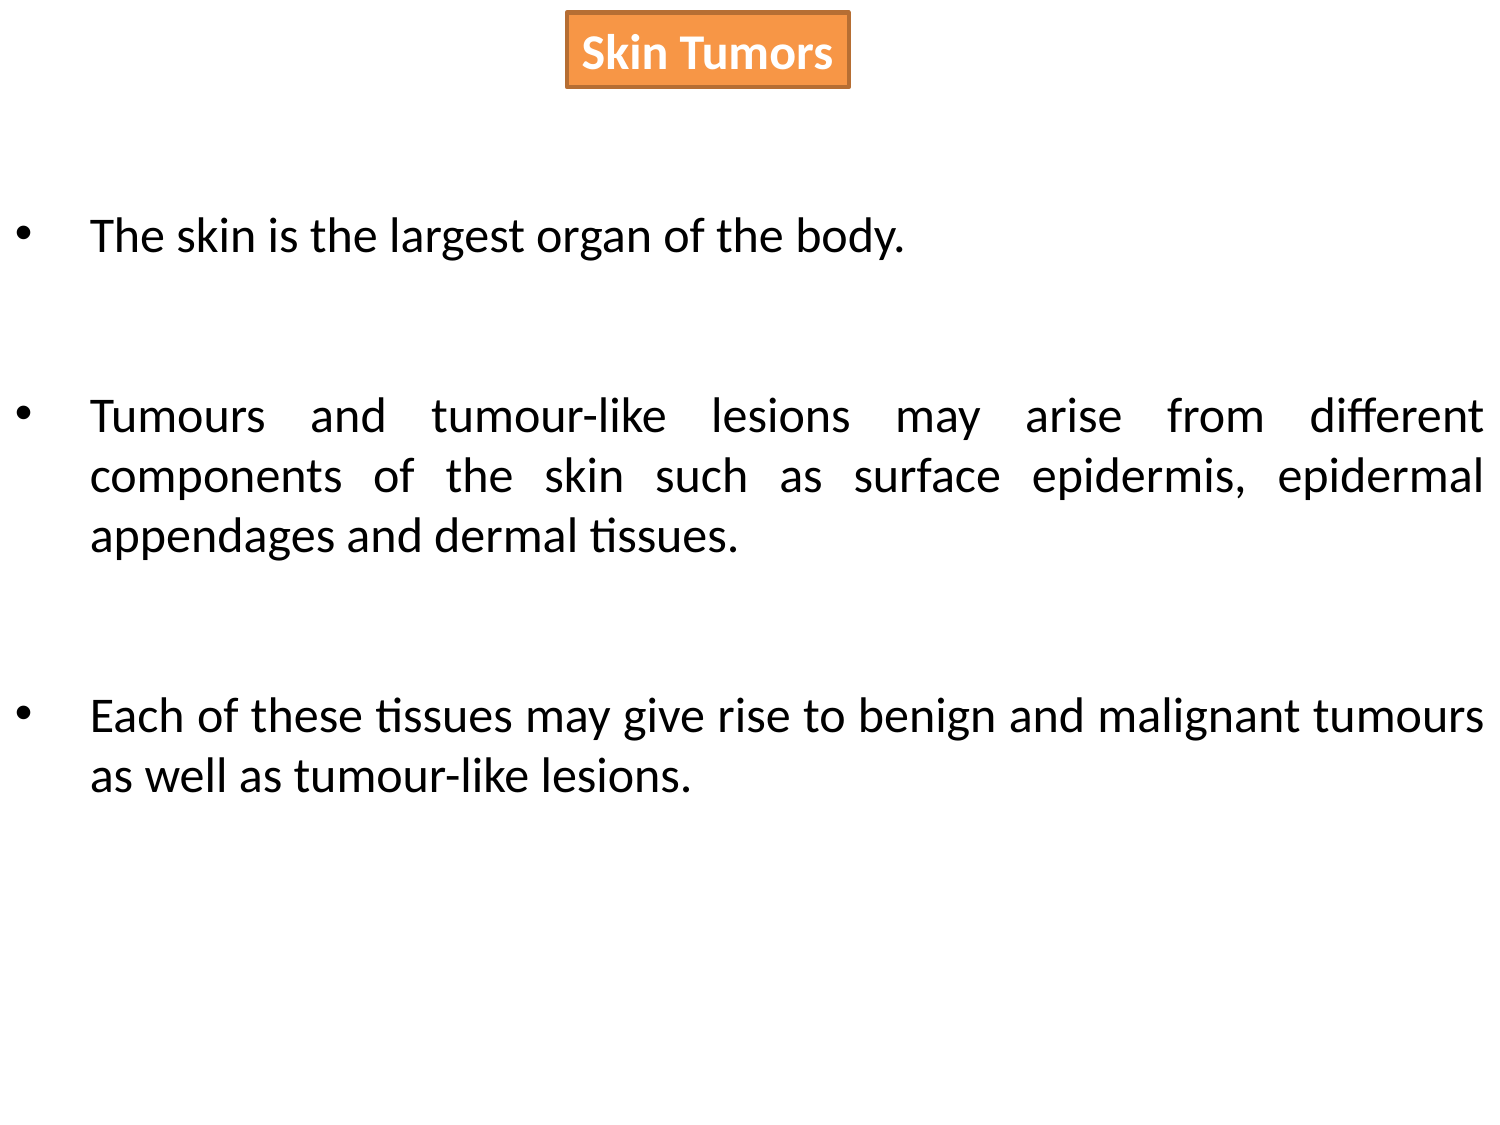

Skin Tumors
The skin is the largest organ of the body.

Tumours and tumour-like lesions may arise from different components of the skin such as surface epidermis, epidermal appendages and dermal tissues.

Each of these tissues may give rise to benign and malignant tumours as well as tumour-like lesions.